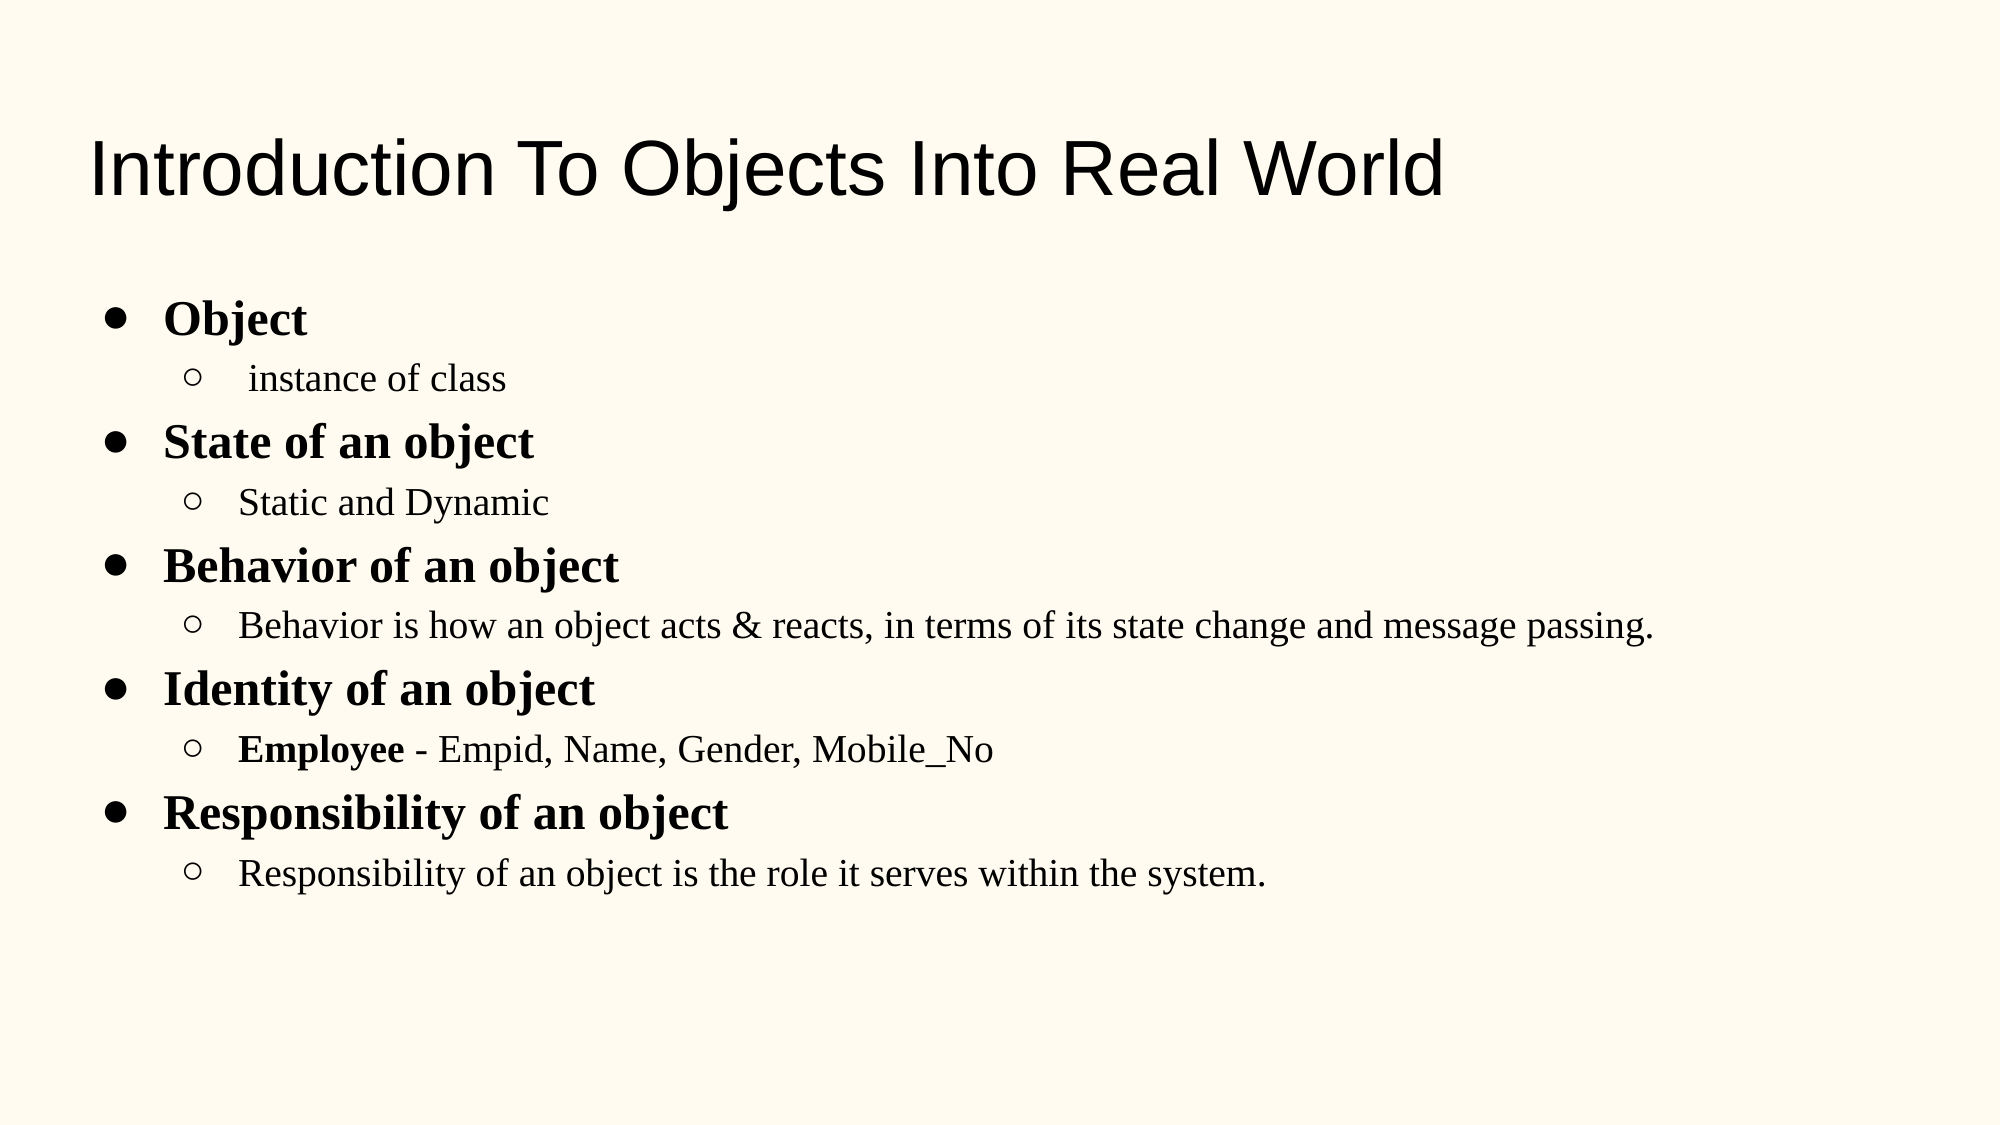

# Introduction To Objects Into Real World
Object
 instance of class
State of an object
Static and Dynamic
Behavior of an object
Behavior is how an object acts & reacts, in terms of its state change and message passing.
Identity of an object
Employee - Empid, Name, Gender, Mobile_No
Responsibility of an object
Responsibility of an object is the role it serves within the system.